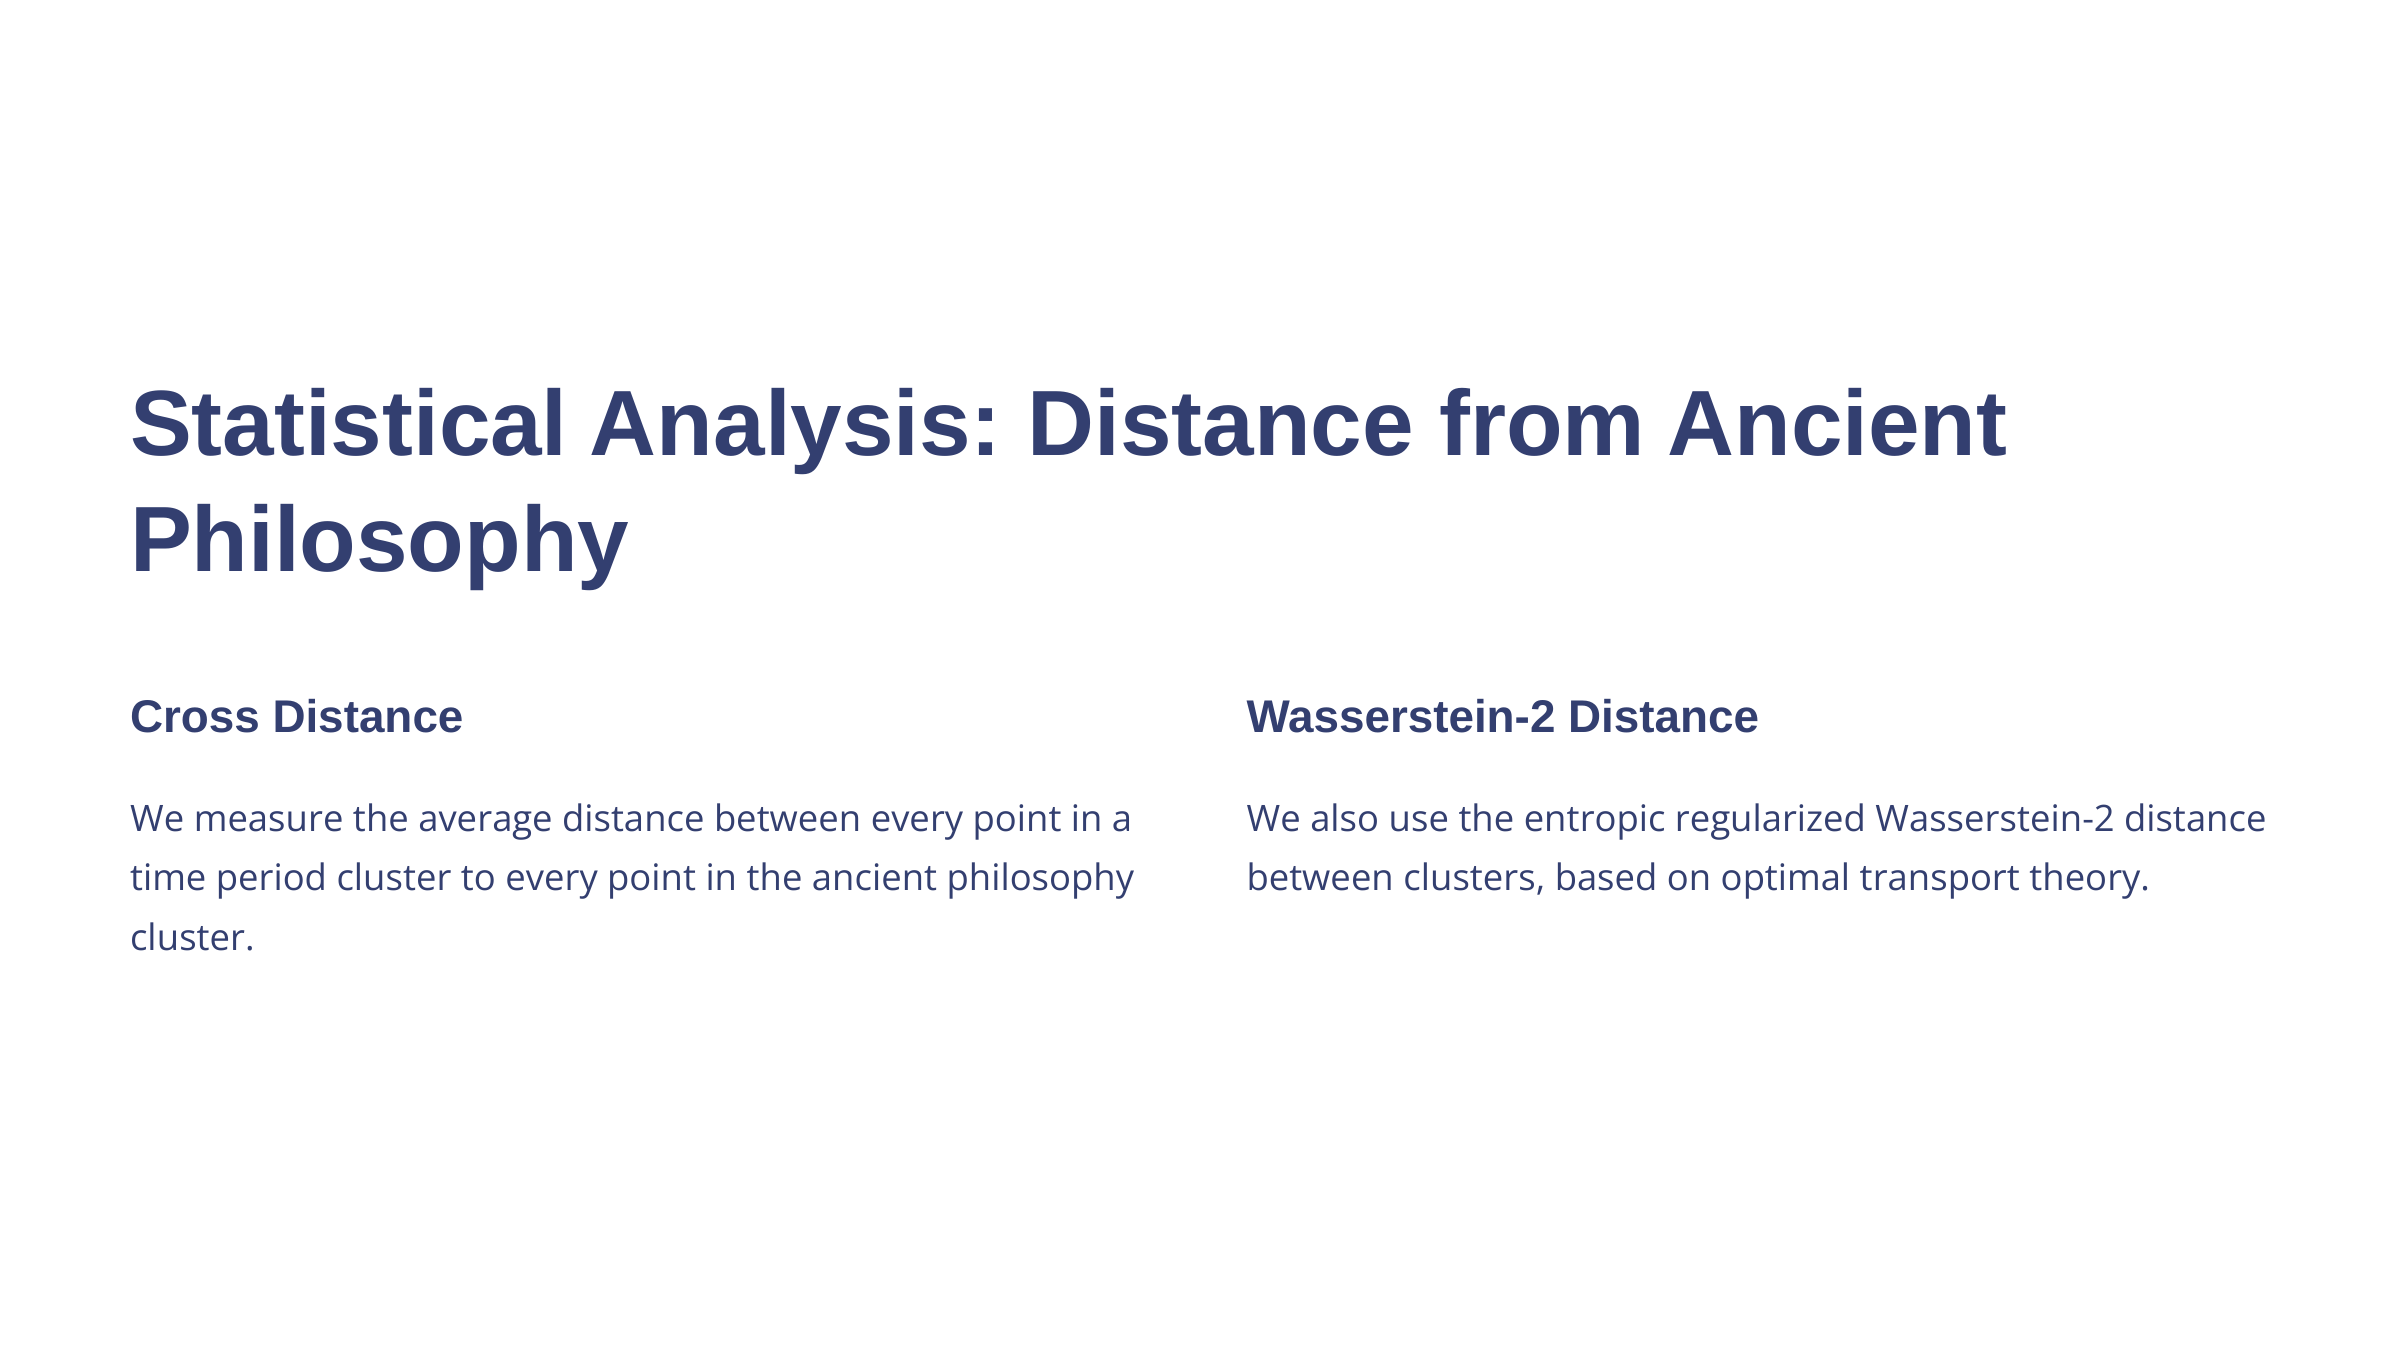

Statistical Analysis: Distance from Ancient Philosophy
Cross Distance
Wasserstein-2 Distance
We measure the average distance between every point in a time period cluster to every point in the ancient philosophy cluster.
We also use the entropic regularized Wasserstein-2 distance between clusters, based on optimal transport theory.